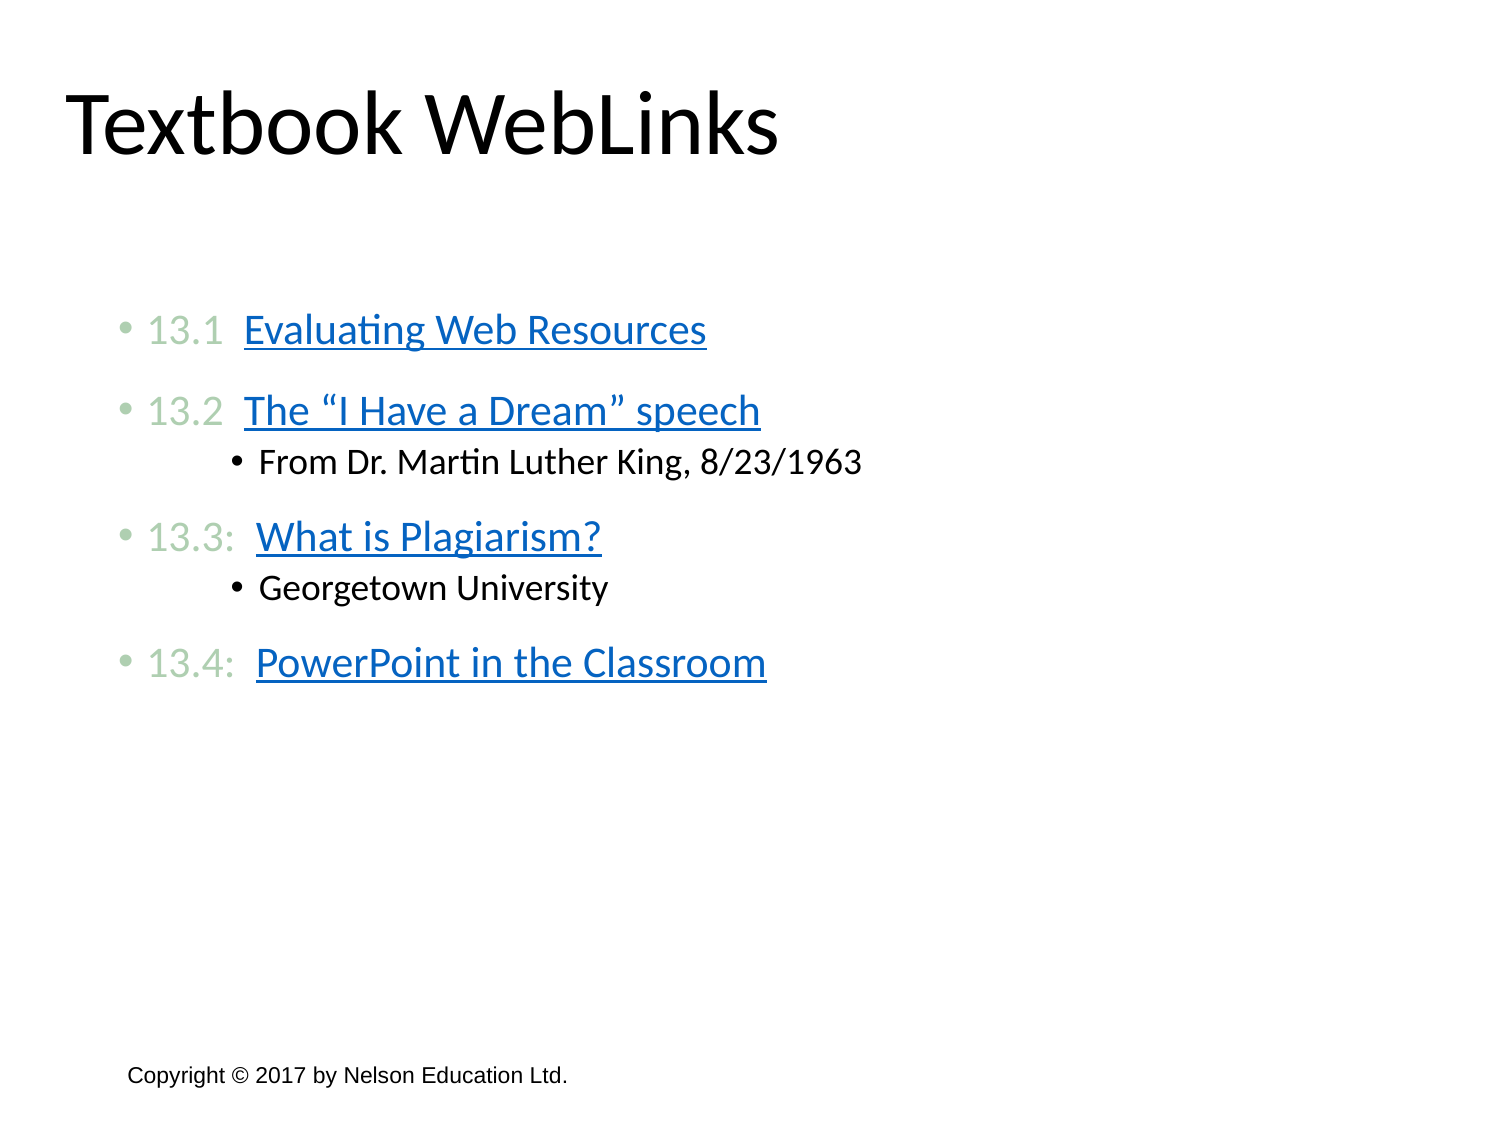

Textbook WebLinks
13.1  Evaluating Web Resources
13.2  The “I Have a Dream” speech
From Dr. Martin Luther King, 8/23/1963
13.3:  What is Plagiarism?
Georgetown University
13.4:  PowerPoint in the Classroom